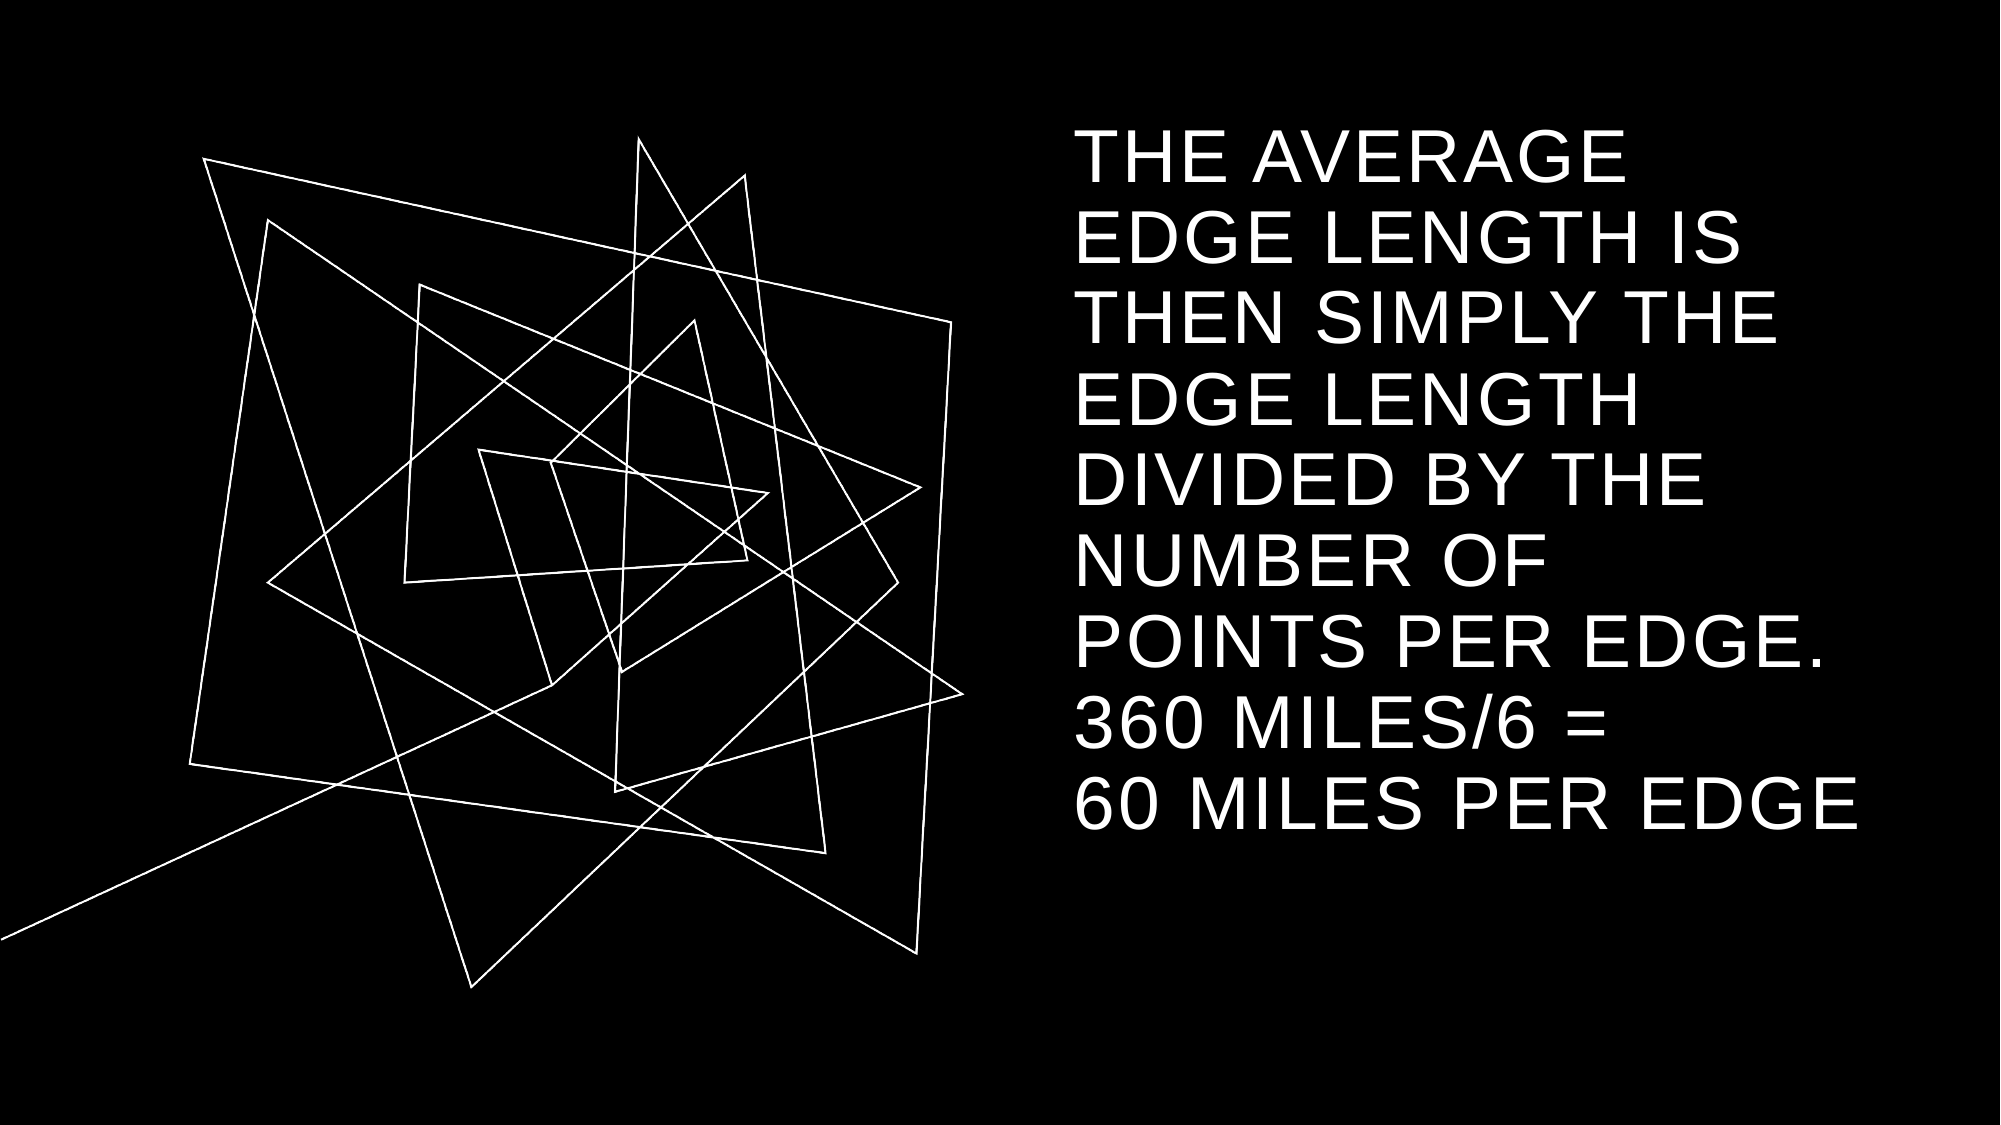

# The Average edge length is then simply The Edge length Divided by the number of points per edge. 360 miles/6 = 60 miles per edge